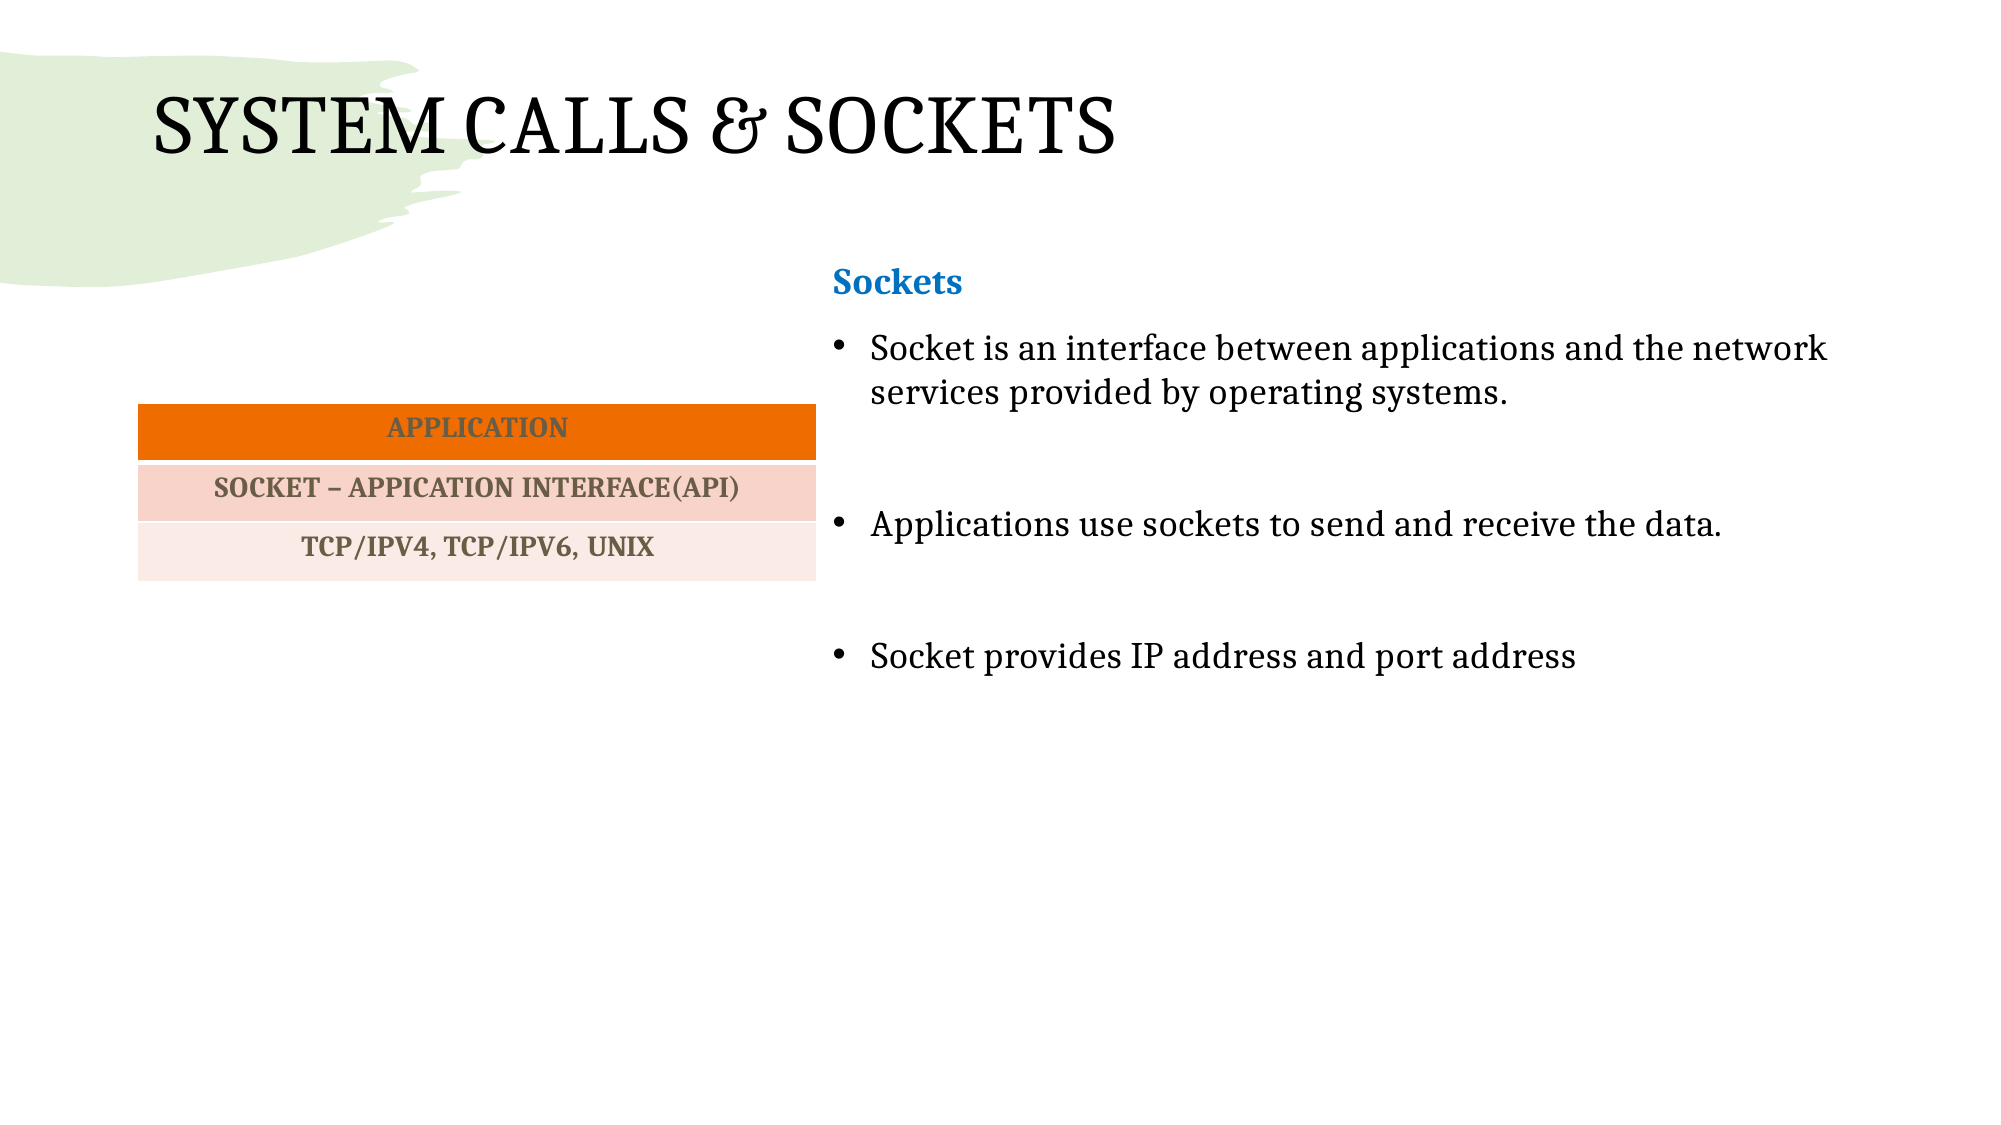

# SYSTEM CALLS & SOCKETS
Sockets
Socket is an interface between applications and the network services provided by operating systems.

Applications use sockets to send and receive the data.

Socket provides IP address and port address
| APPLICATION |
| --- |
| SOCKET – APPICATION INTERFACE(API) |
| TCP/IPV4, TCP/IPV6, UNIX |